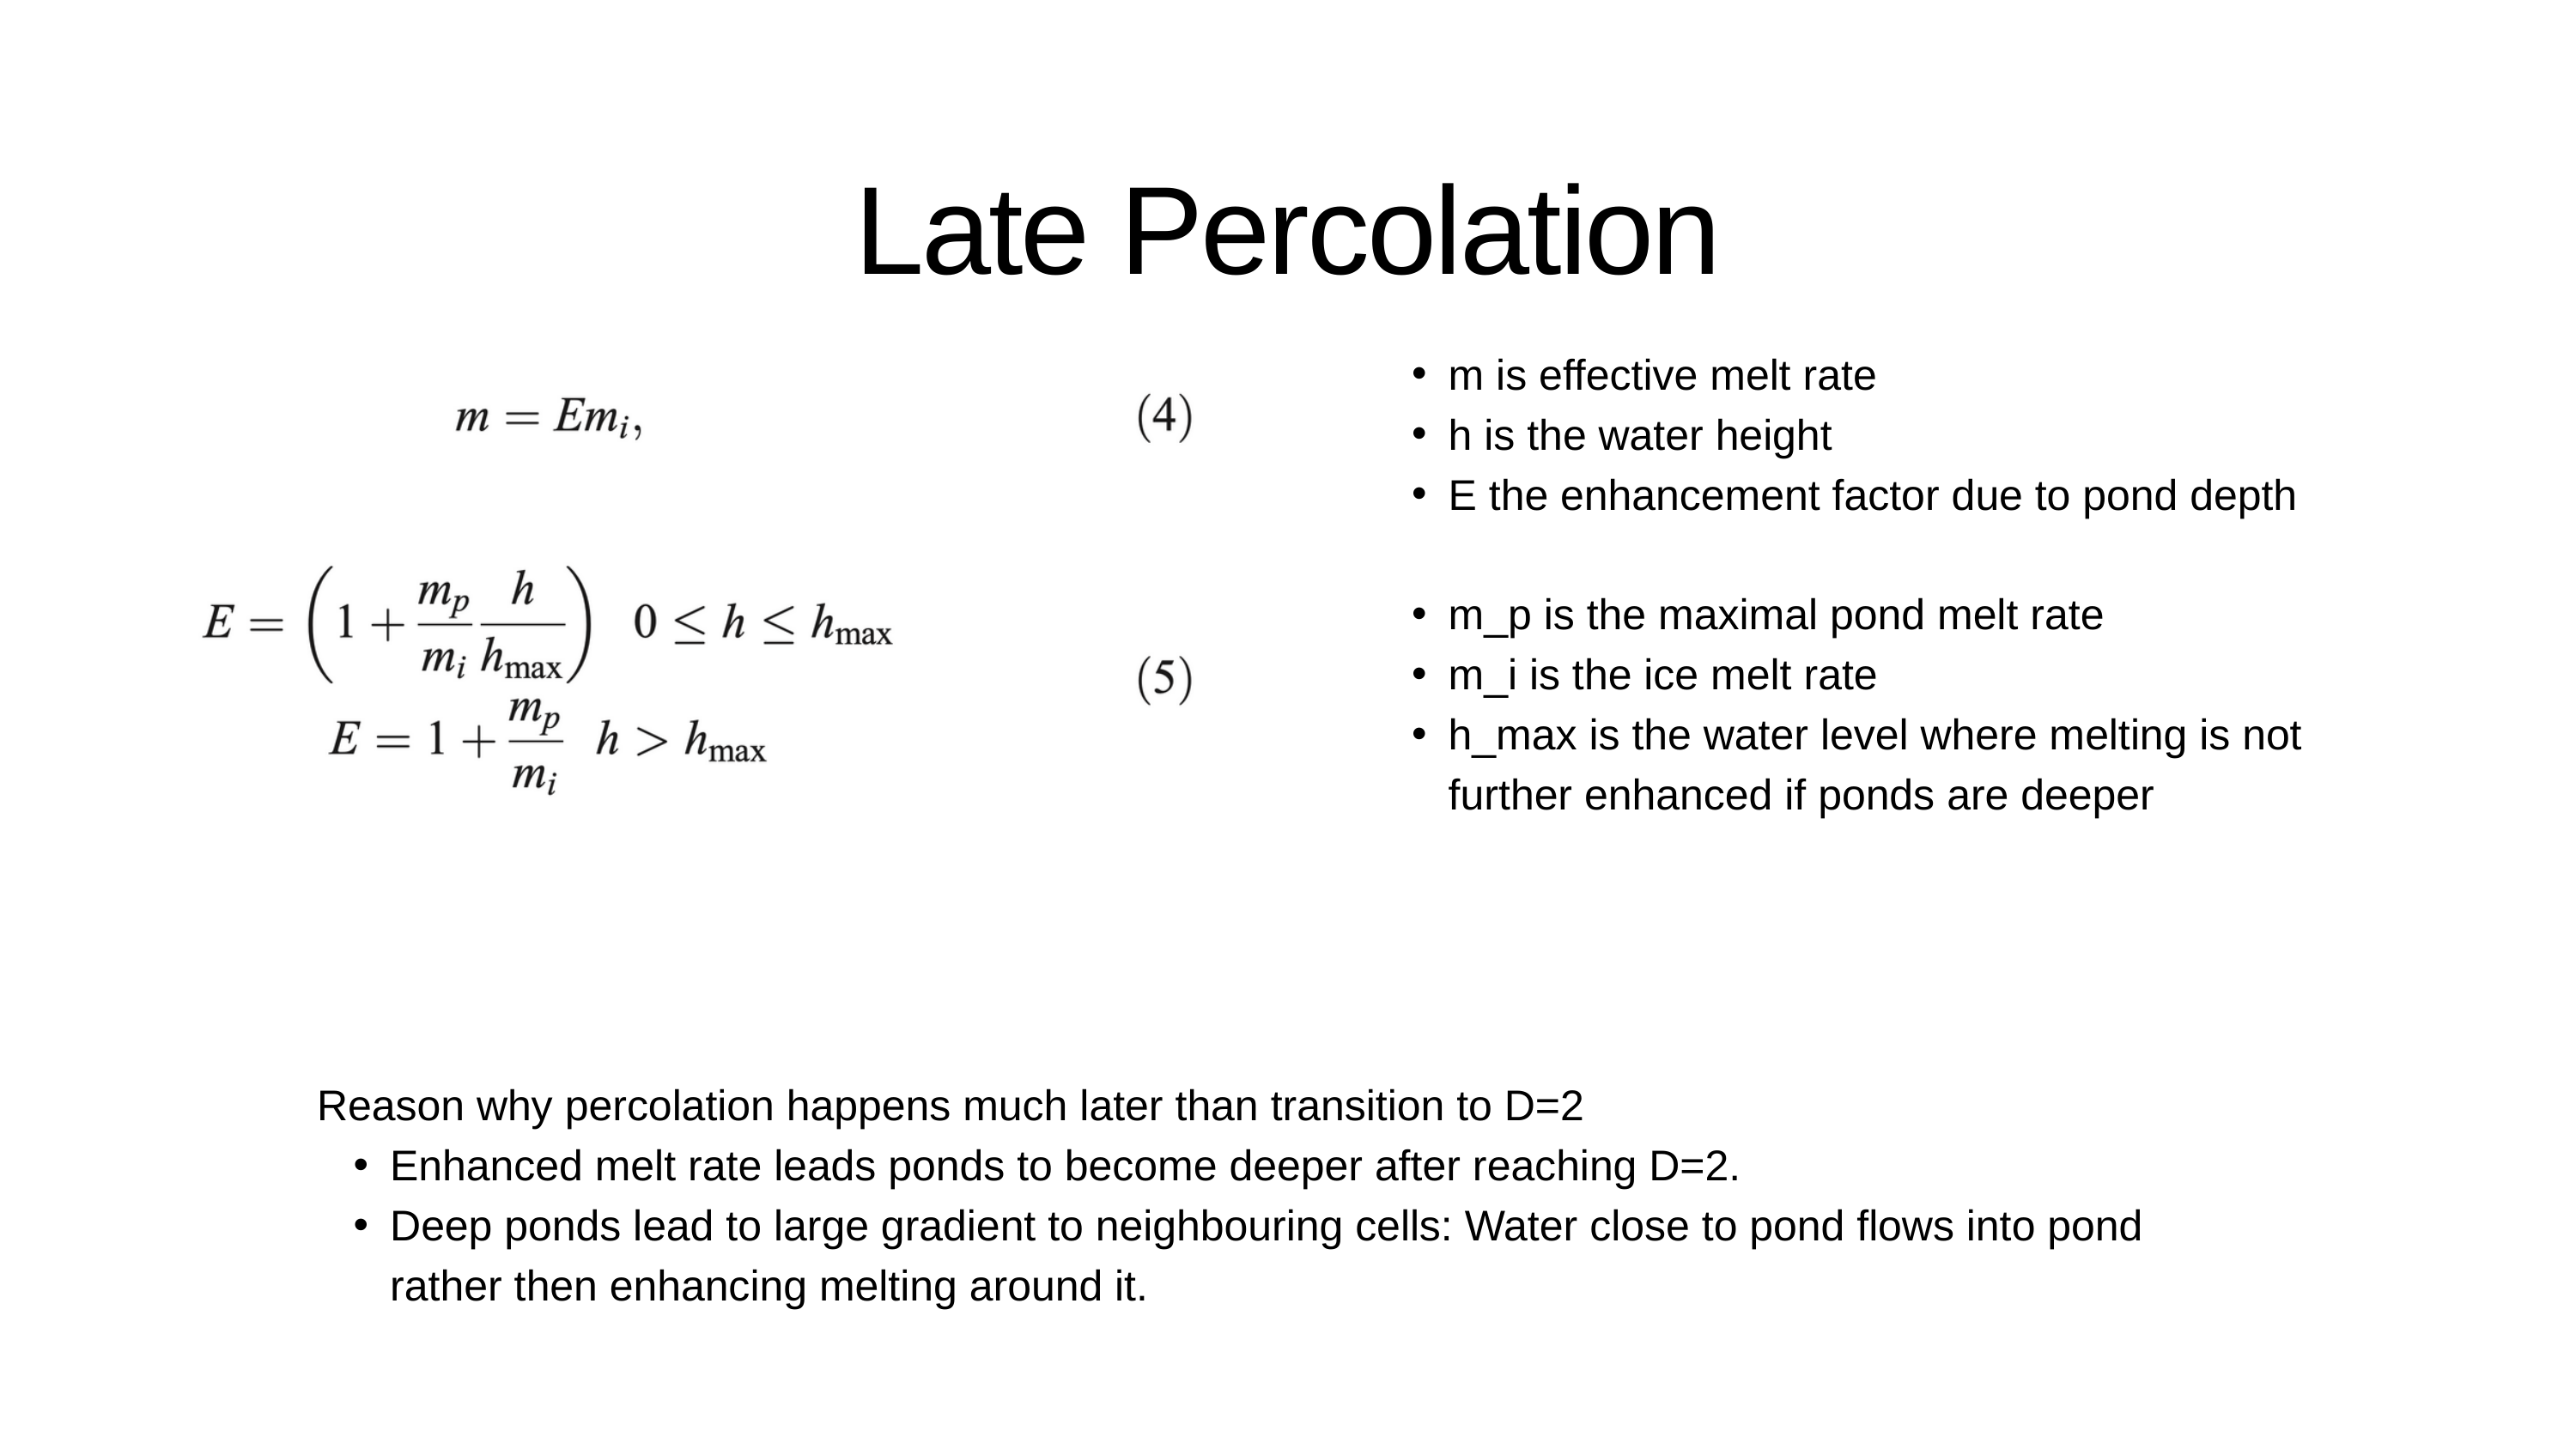

Late Percolation
m is effective melt rate
h is the water height
E the enhancement factor due to pond depth

m_p is the maximal pond melt rate
m_i is the ice melt rate
h_max is the water level where melting is not further enhanced if ponds are deeper

Reason why percolation happens much later than transition to D=2
Enhanced melt rate leads ponds to become deeper after reaching D=2.
Deep ponds lead to large gradient to neighbouring cells: Water close to pond flows into pond rather then enhancing melting around it.